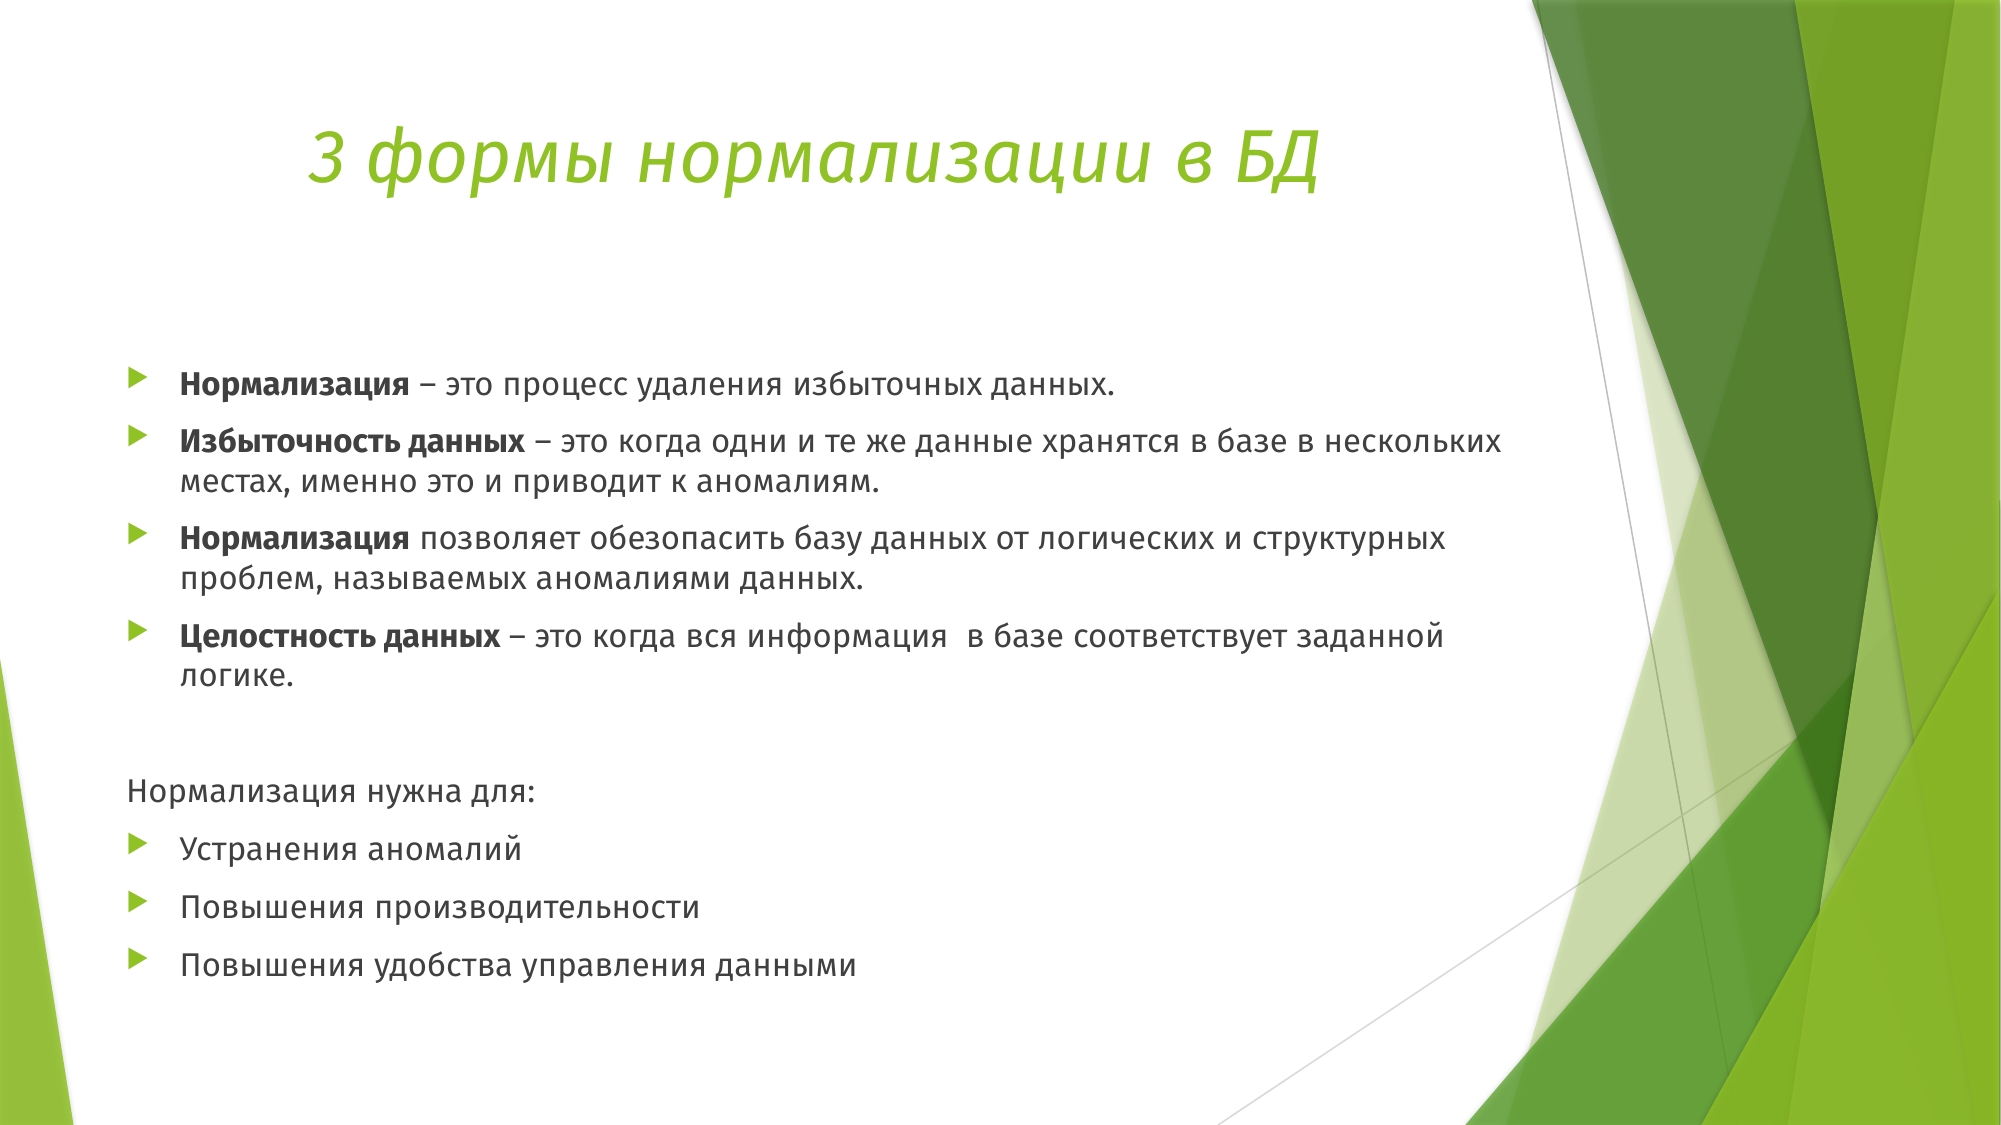

# 3 формы нормализации в БД
Нормализация – это процесс удаления избыточных данных.
Избыточность данных – это когда одни и те же данные хранятся в базе в нескольких местах, именно это и приводит к аномалиям.
Нормализация позволяет обезопасить базу данных от логических и структурных проблем, называемых аномалиями данных.
Целостность данных – это когда вся информация  в базе соответствует заданной логике.

Нормализация нужна для:
Устранения аномалий
Повышения производительности
Повышения удобства управления данными